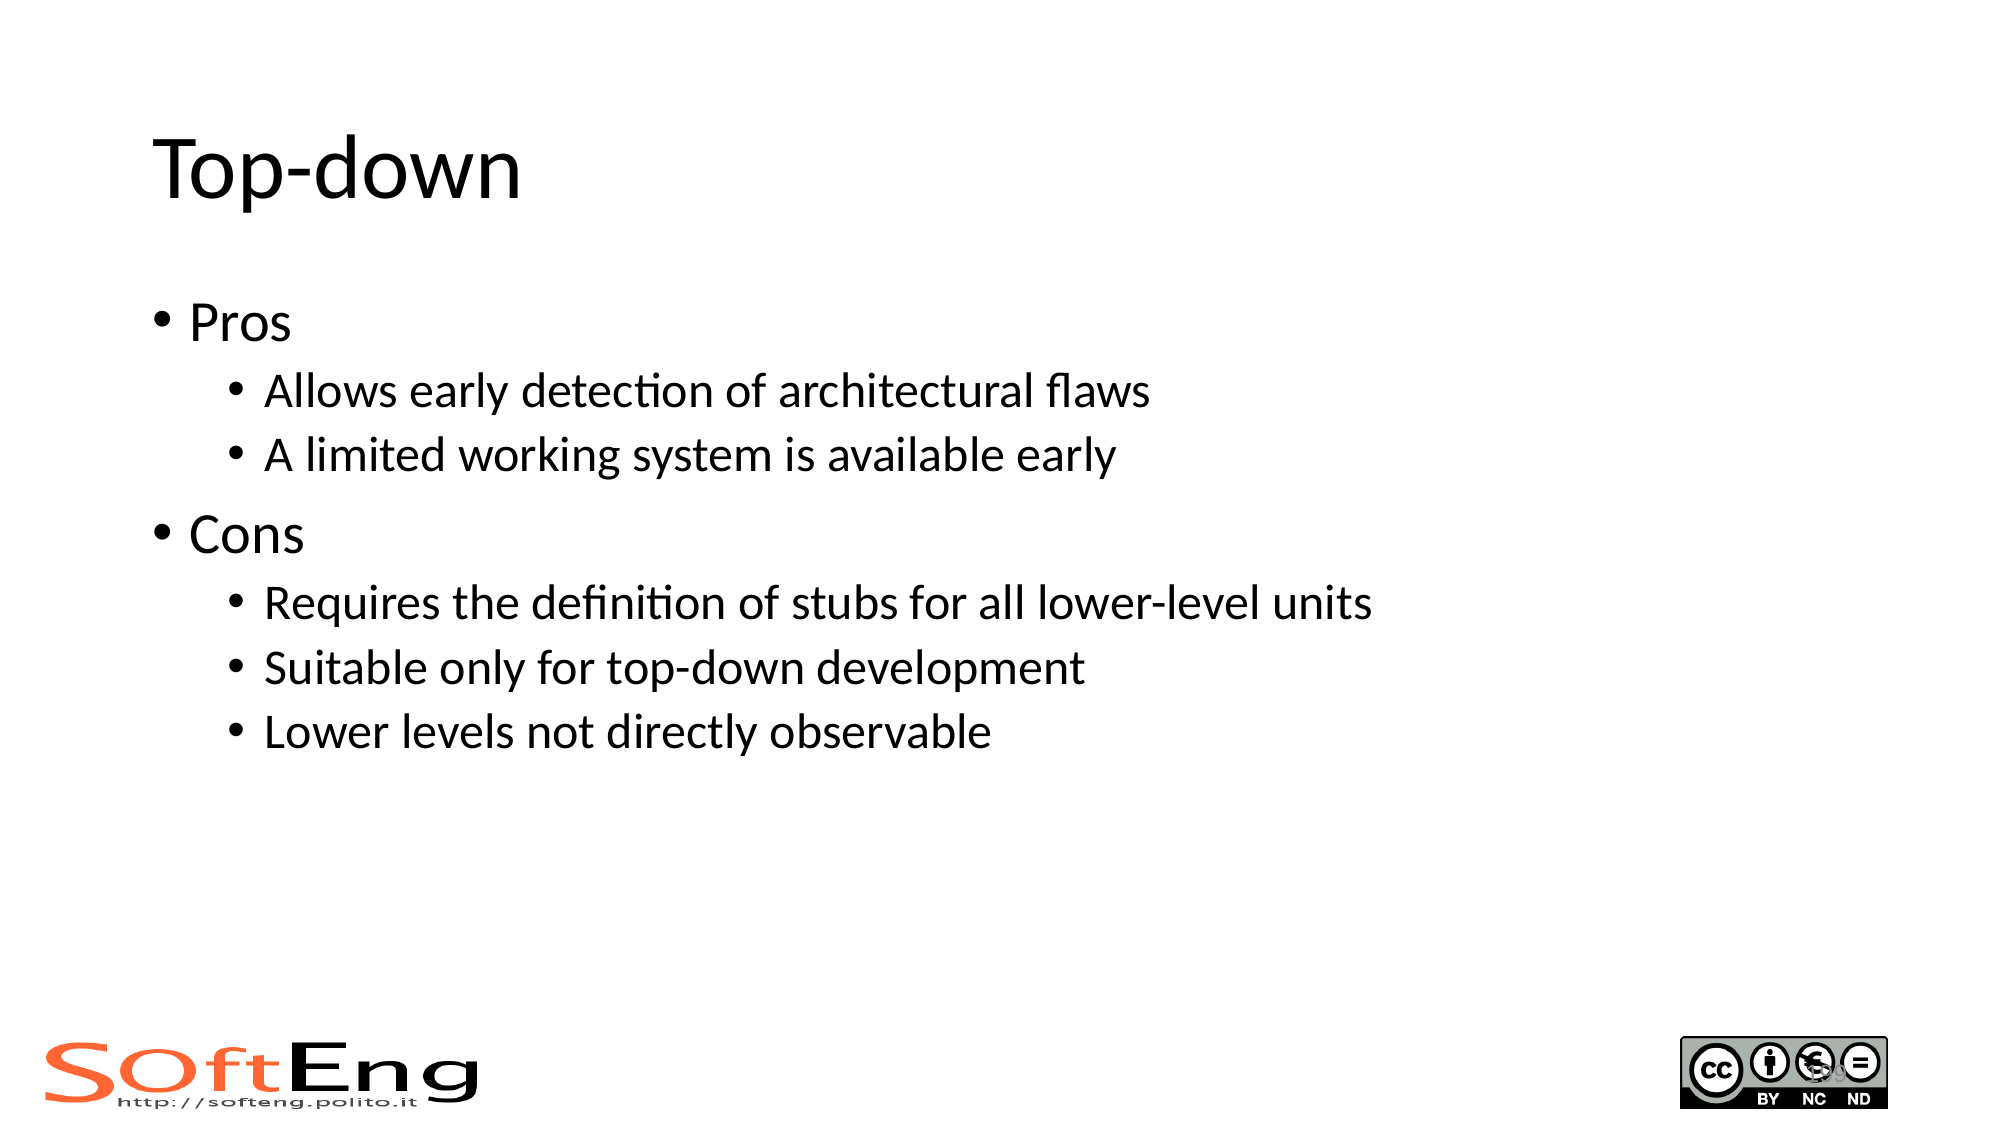

# Top-down
Pros
Allows early detection of architectural flaws
A limited working system is available early
Cons
Requires the definition of stubs for all lower-level units
Suitable only for top-down development
Lower levels not directly observable
199